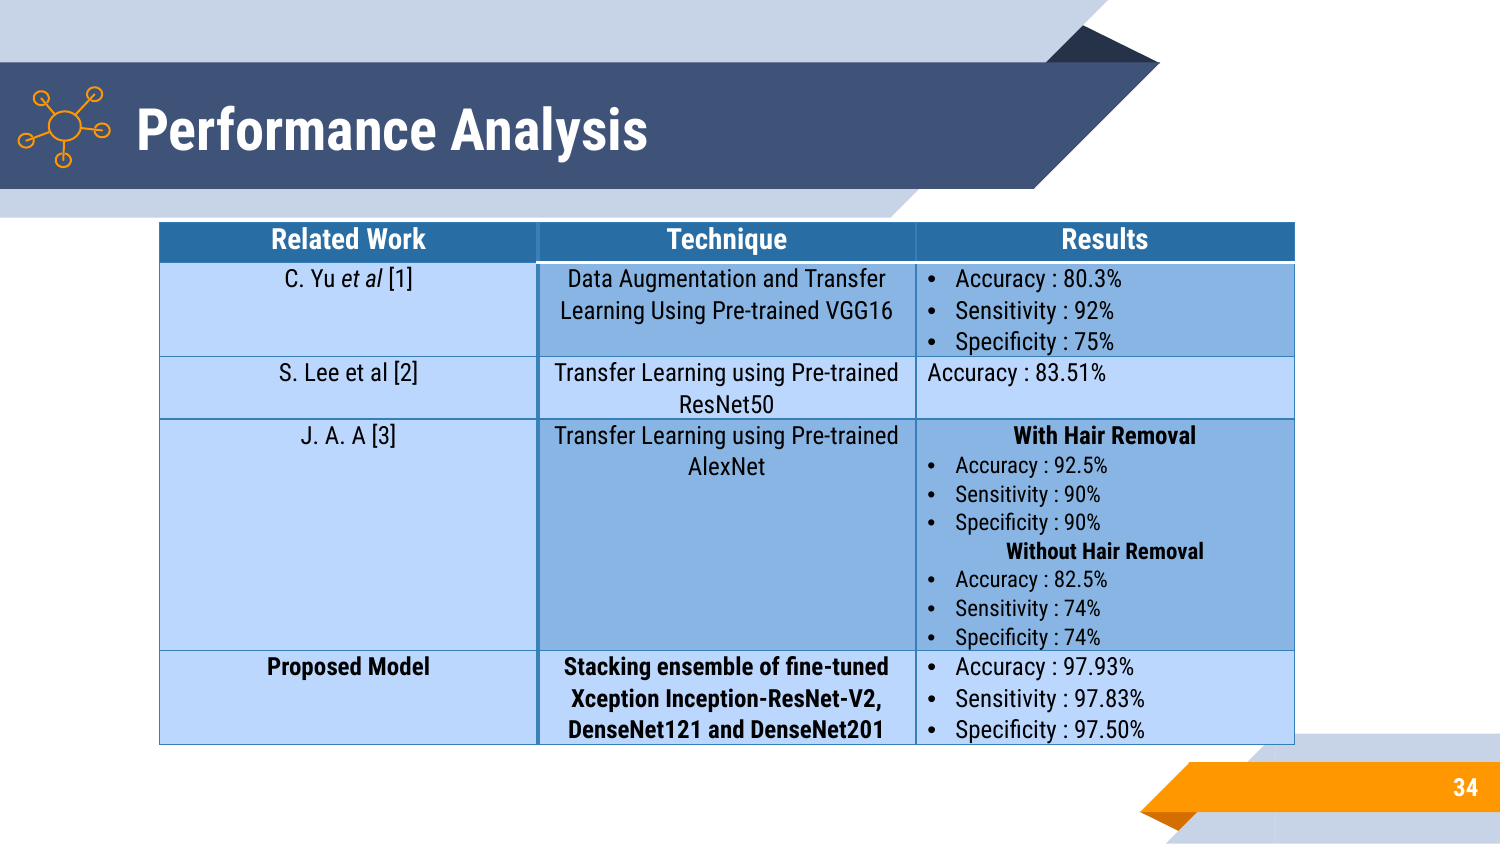

# Performance Analysis

| Related Work | Technique | Results |
| --- | --- | --- |
| C. Yu et al [1] | Data Augmentation and Transfer Learning Using Pre-trained VGG16 | Accuracy : 80.3% Sensitivity : 92% Specificity : 75% |
| S. Lee et al [2] | Transfer Learning using Pre-trained ResNet50 | Accuracy : 83.51% |
| J. A. A [3] | Transfer Learning using Pre-trained AlexNet | With Hair Removal Accuracy : 92.5% Sensitivity : 90% Specificity : 90% Without Hair Removal Accuracy : 82.5% Sensitivity : 74% Specificity : 74% |
| Proposed Model | Stacking ensemble of fine-tuned Xception Inception-ResNet-V2, DenseNet121 and DenseNet201 | Accuracy : 97.93% Sensitivity : 97.83% Specificity : 97.50% |
34